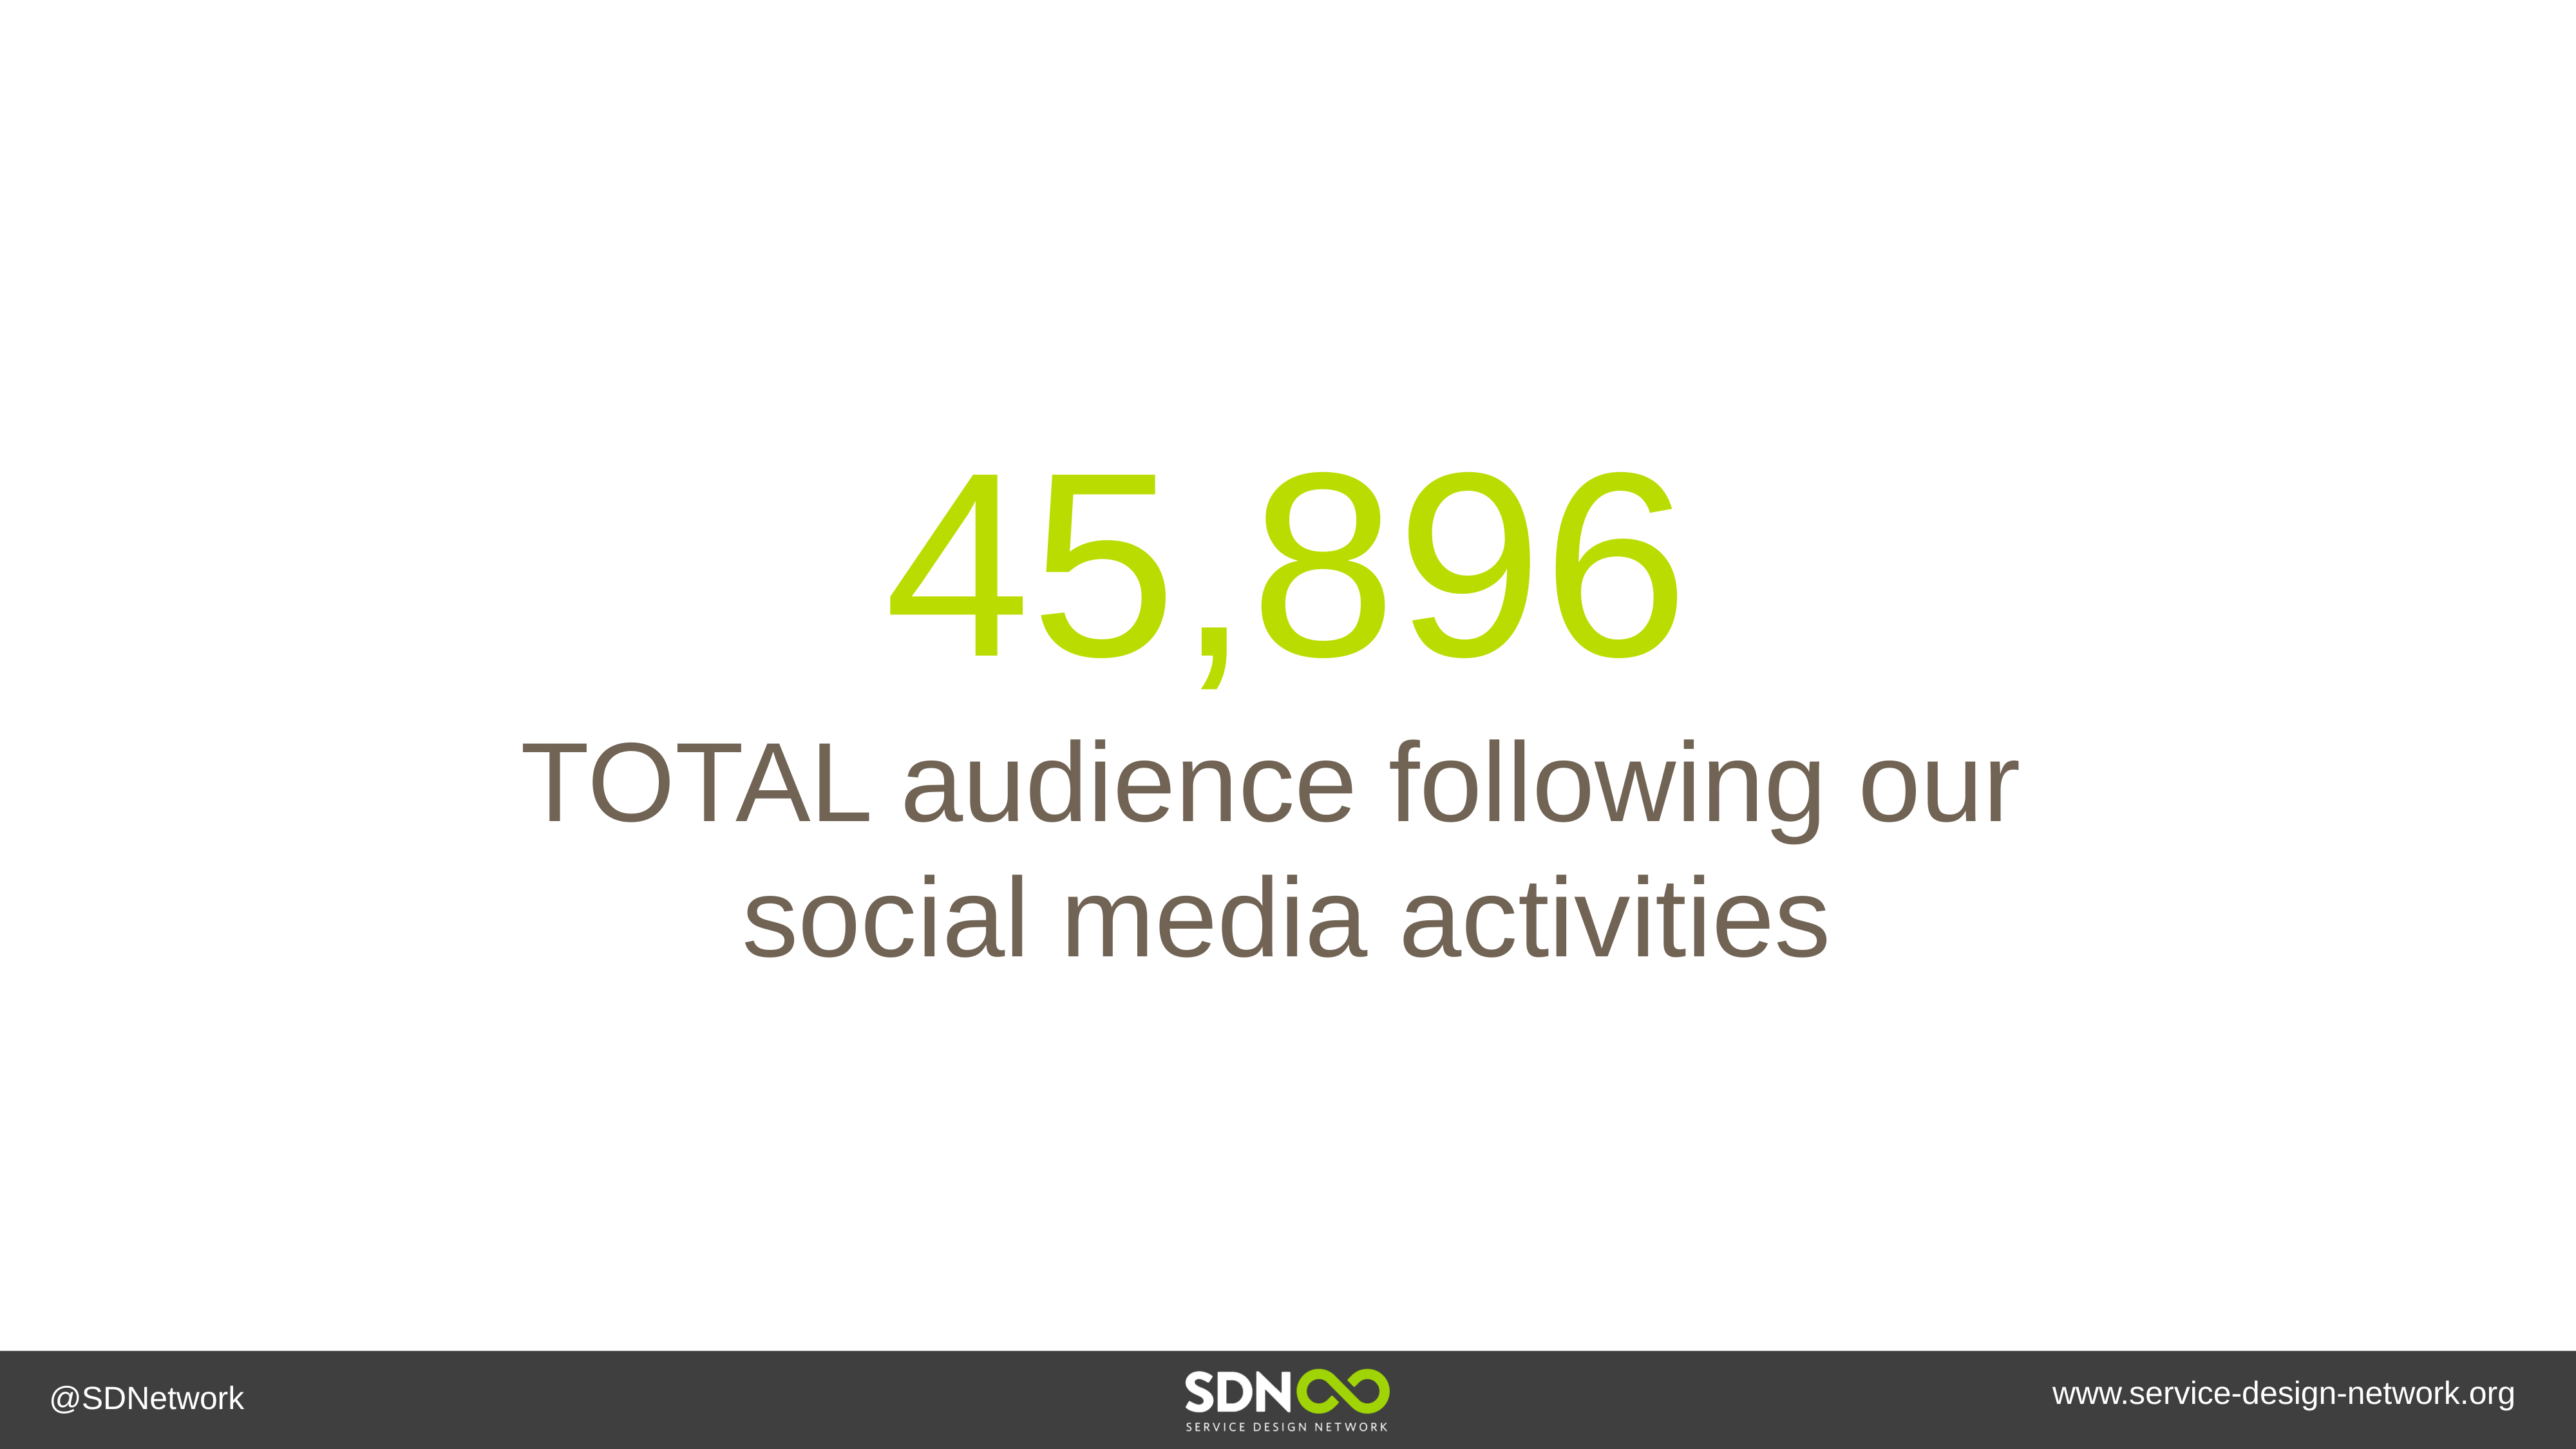

45,896
TOTAL audience following our
social media activities